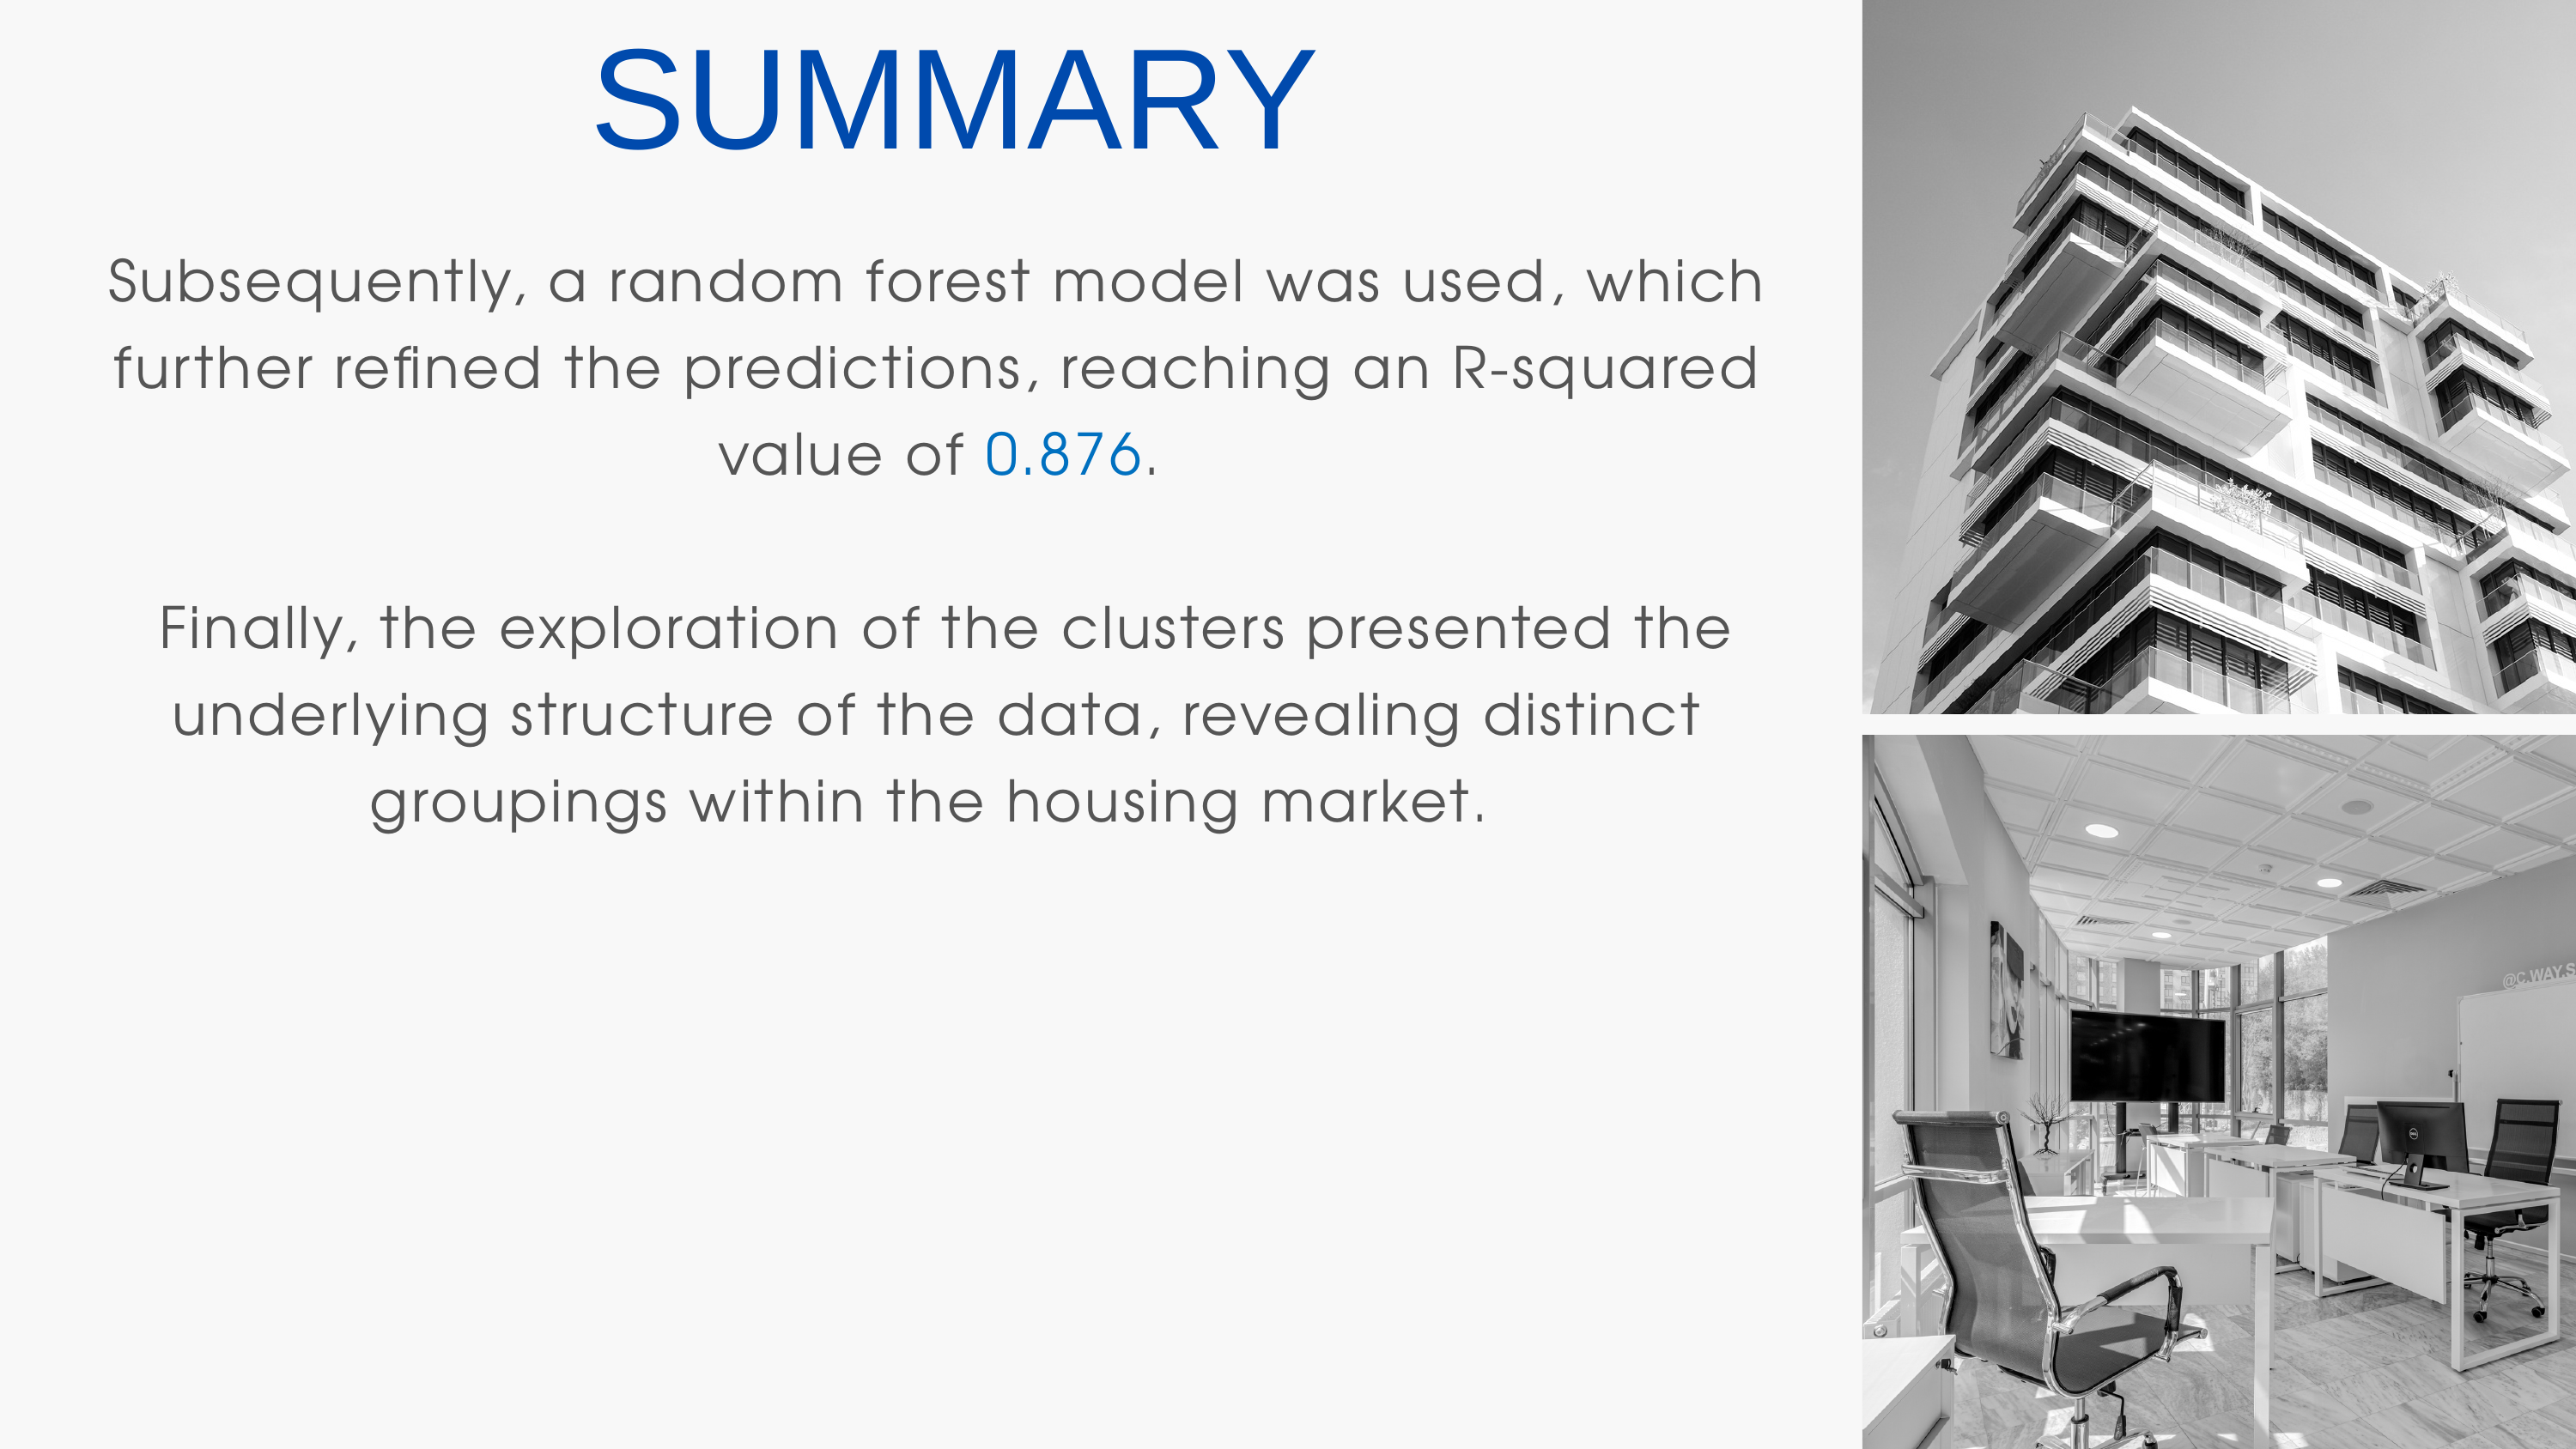

SUMMARY
Subsequently, a random forest model was used, which further refined the predictions, reaching an R-squared value of 0.876.

 Finally, the exploration of the clusters presented the underlying structure of the data, revealing distinct groupings within the housing market.